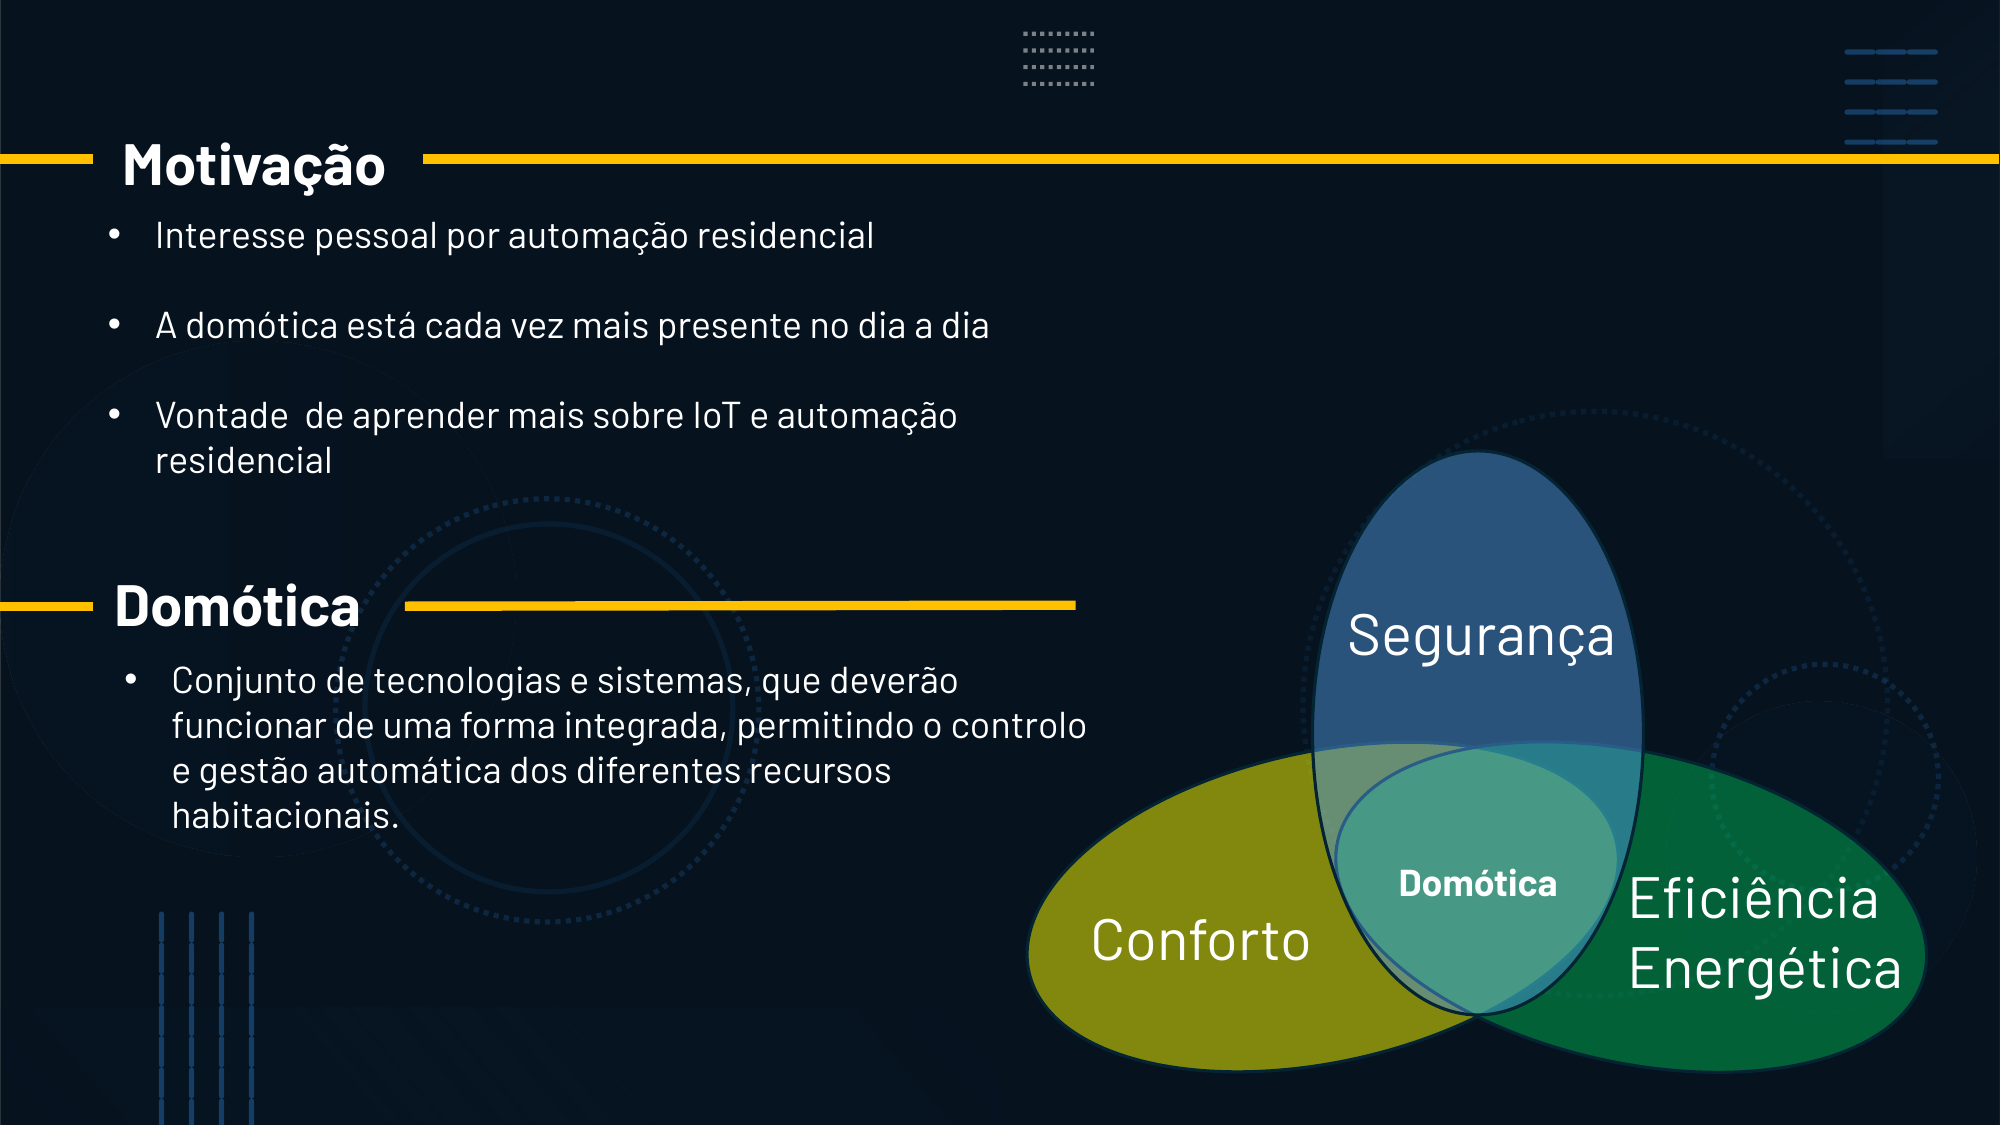

Motivação

Interesse pessoal por automação residencial

A domótica está cada vez mais presente no dia a dia

Vontade  de aprender mais sobre IoT e automação residencial

Segurança

Domótica
Eficiência Energética
Conforto
Domótica
Conjunto de tecnologias e sistemas, que deverão funcionar de uma forma integrada, permitindo o controlo e gestão automática dos diferentes recursos habitacionais.